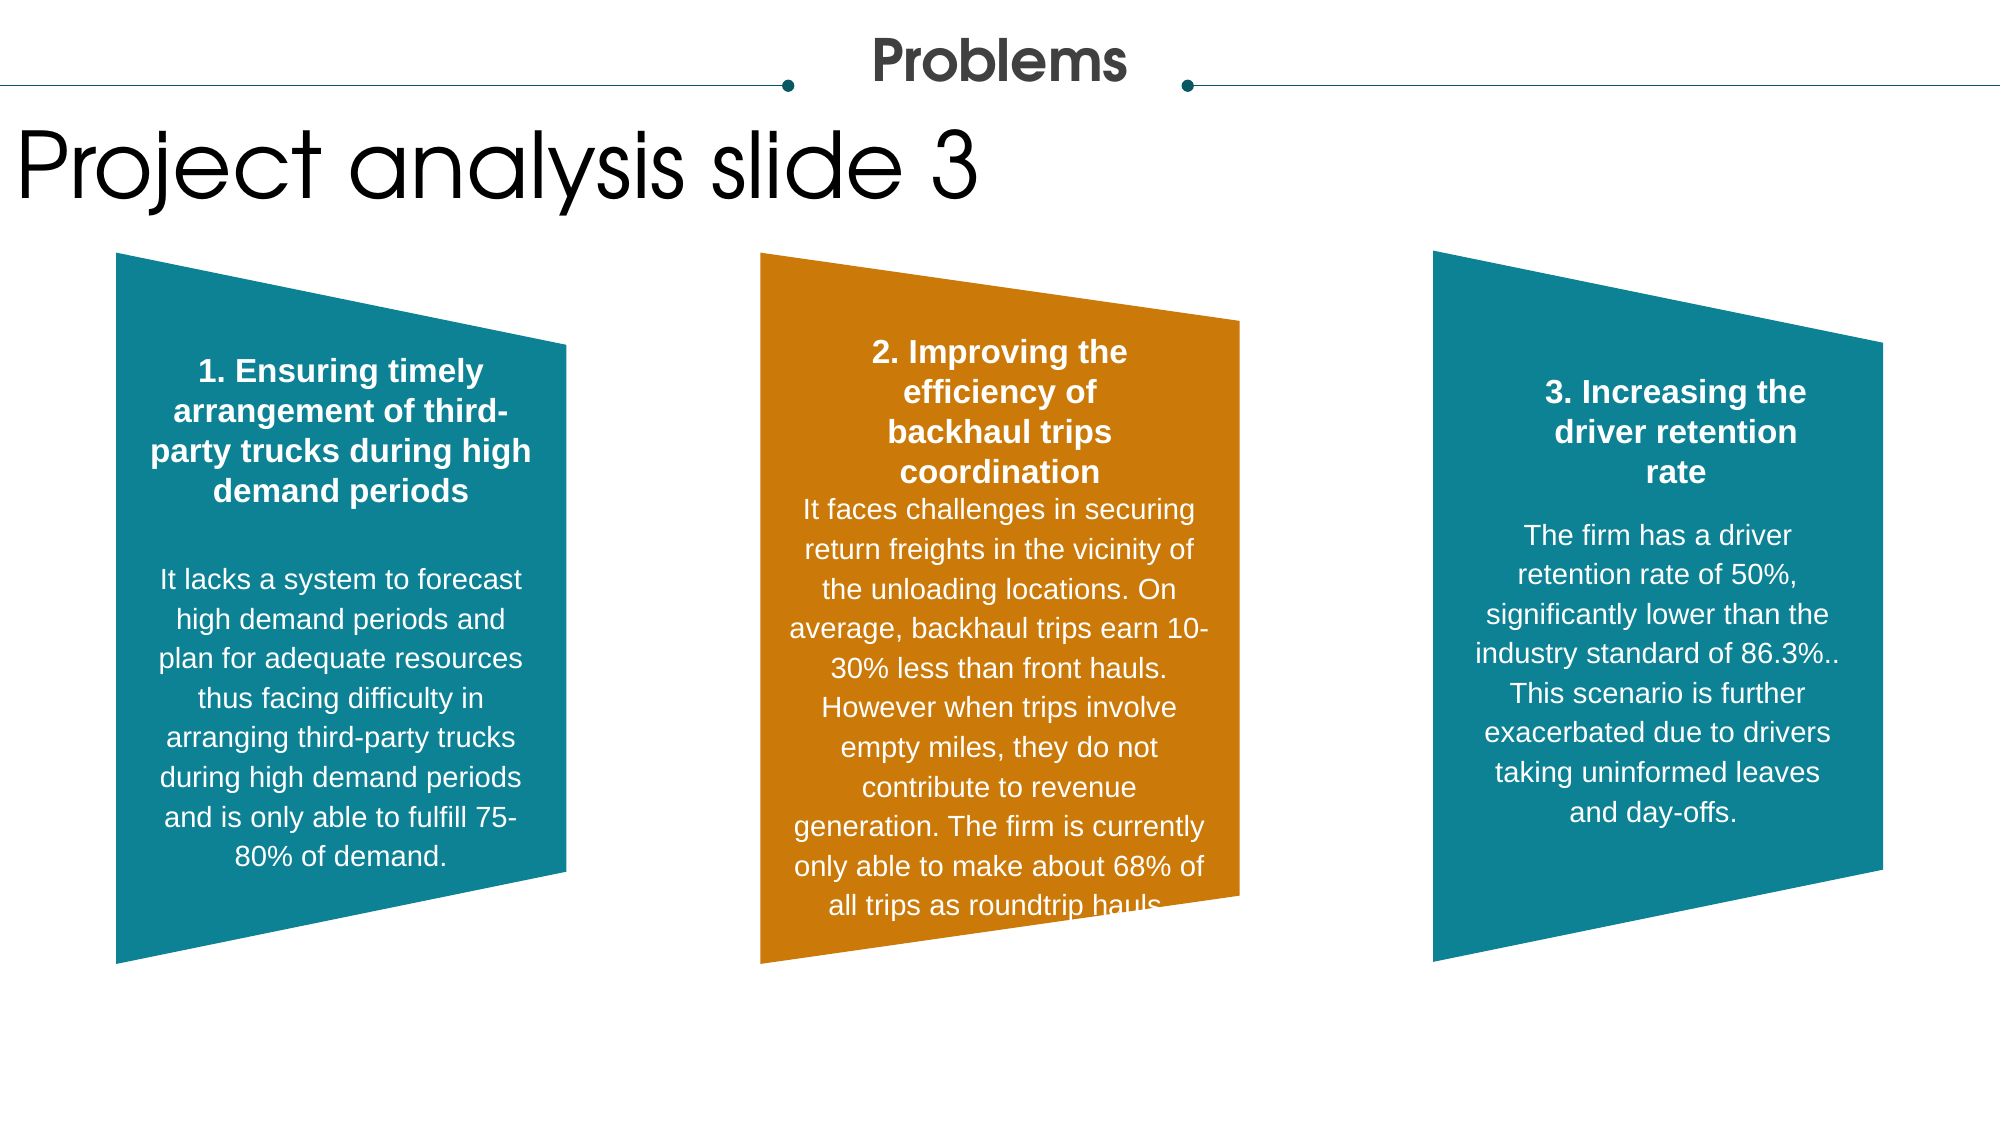

Problems
Project analysis slide 3
2. Improving the efficiency of backhaul trips coordination
1. Ensuring timely arrangement of third-party trucks during high demand periods

3. Increasing the driver retention rate

It faces challenges in securing return freights in the vicinity of the unloading locations. On average, backhaul trips earn 10-30% less than front hauls. However when trips involve empty miles, they do not contribute to revenue generation. The firm is currently only able to make about 68% of all trips as roundtrip hauls.
The firm has a driver retention rate of 50%, significantly lower than the industry standard of 86.3%.. This scenario is further exacerbated due to drivers taking uninformed leaves and day-offs.
It lacks a system to forecast high demand periods and plan for adequate resources thus facing difficulty in arranging third-party trucks during high demand periods and is only able to fulfill 75-80% of demand.